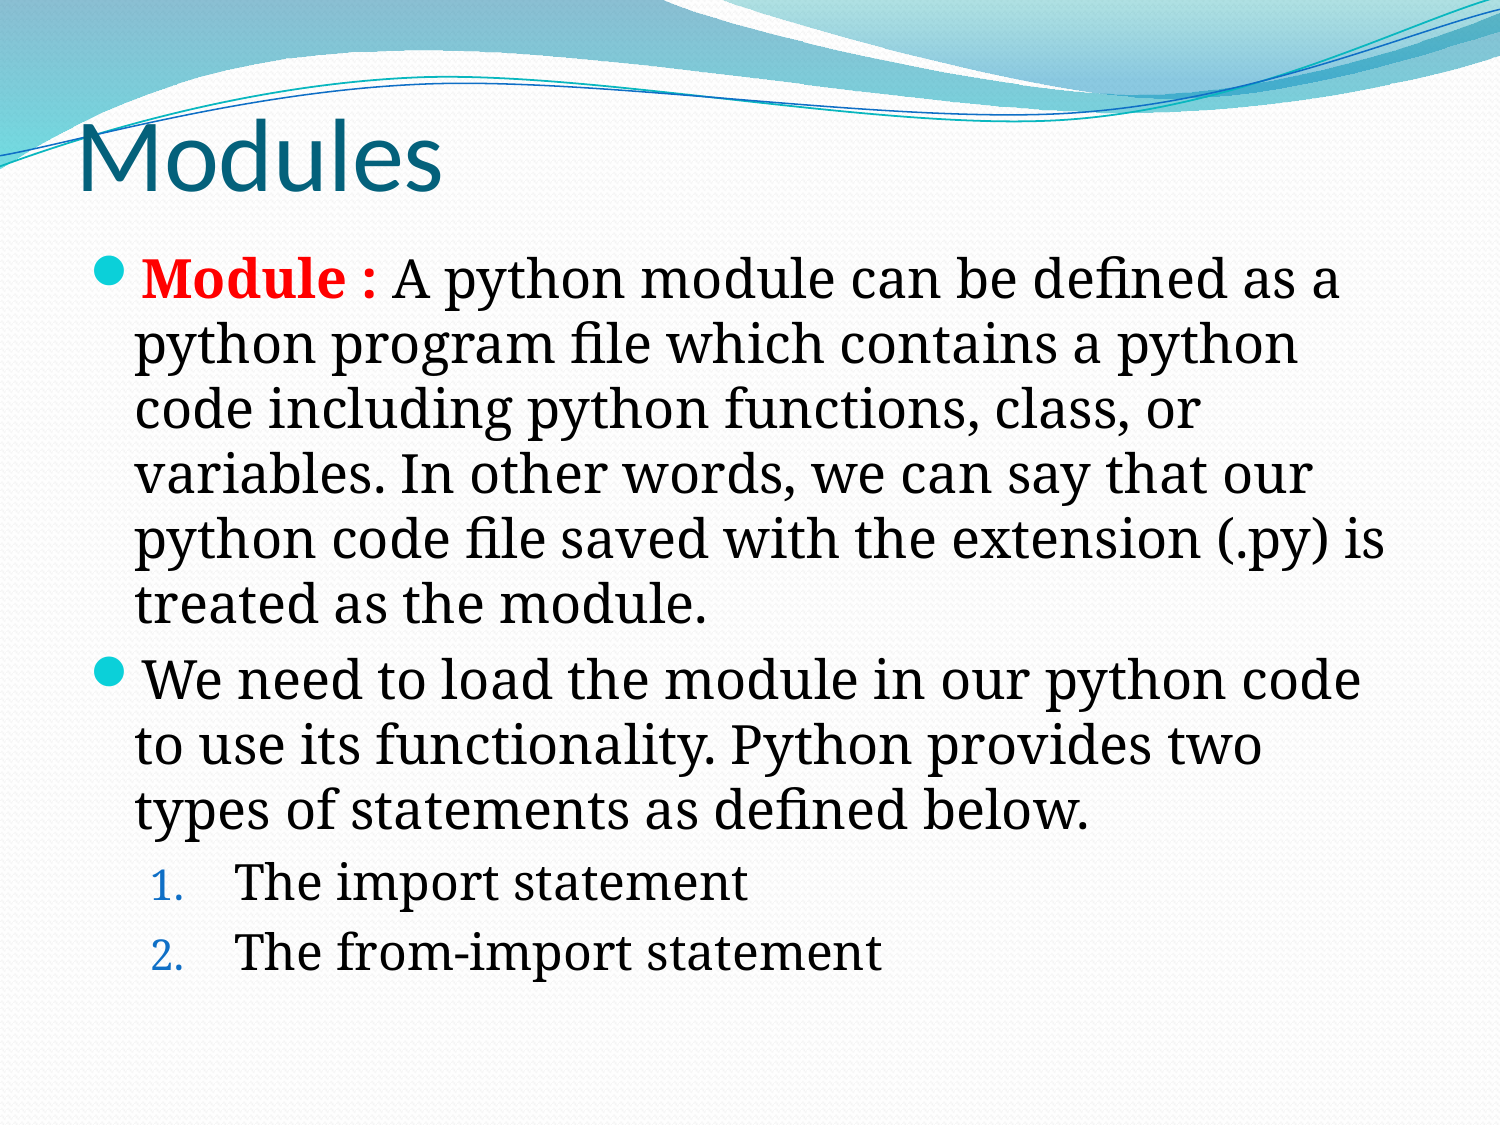

# Modules
Module : A python module can be defined as a python program file which contains a python code including python functions, class, or variables. In other words, we can say that our python code file saved with the extension (.py) is treated as the module.
We need to load the module in our python code to use its functionality. Python provides two types of statements as defined below.
The import statement
The from-import statement